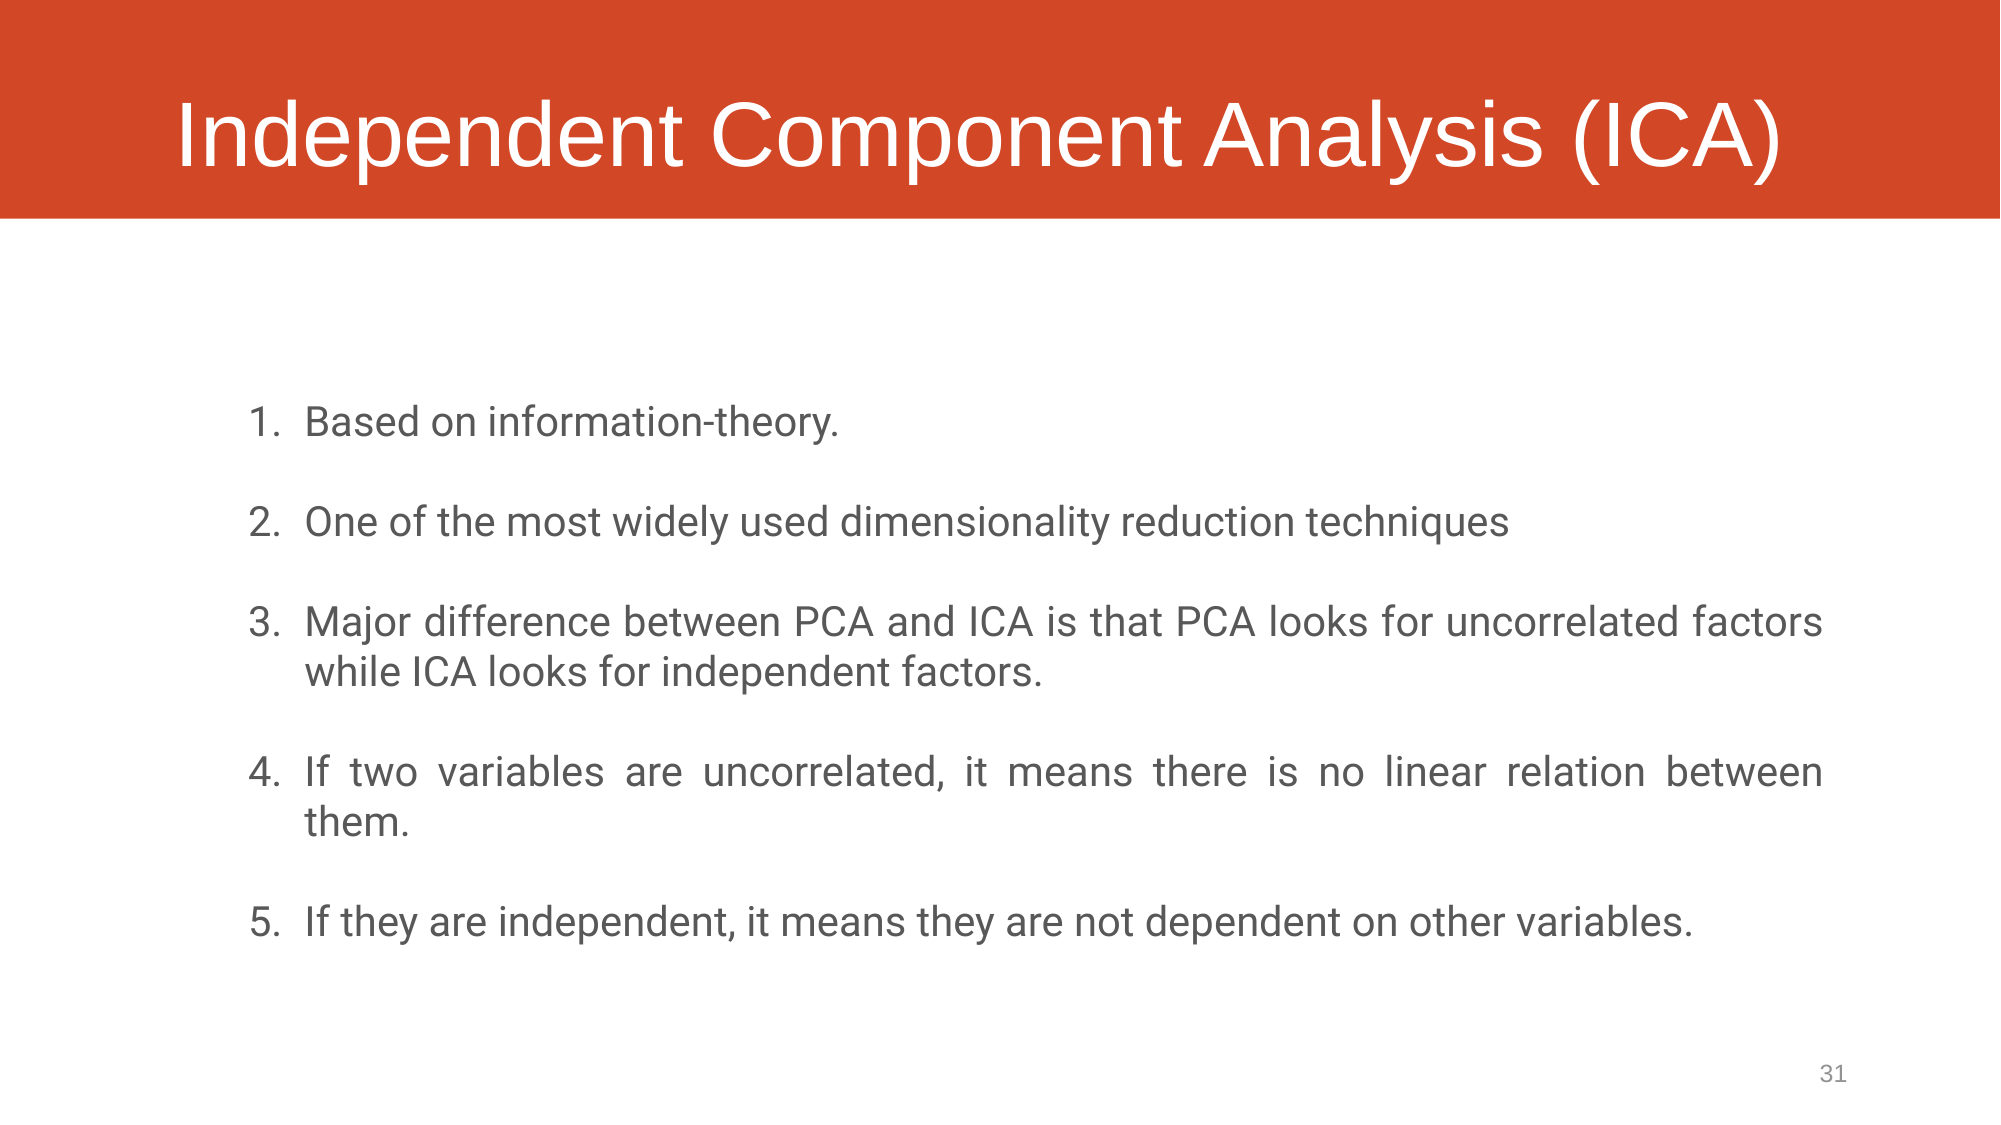

# Independent Component Analysis (ICA)
Based on information-theory.

One of the most widely used dimensionality reduction techniques

Major difference between PCA and ICA is that PCA looks for uncorrelated factors while ICA looks for independent factors.

If two variables are uncorrelated, it means there is no linear relation between them.

If they are independent, it means they are not dependent on other variables.
31